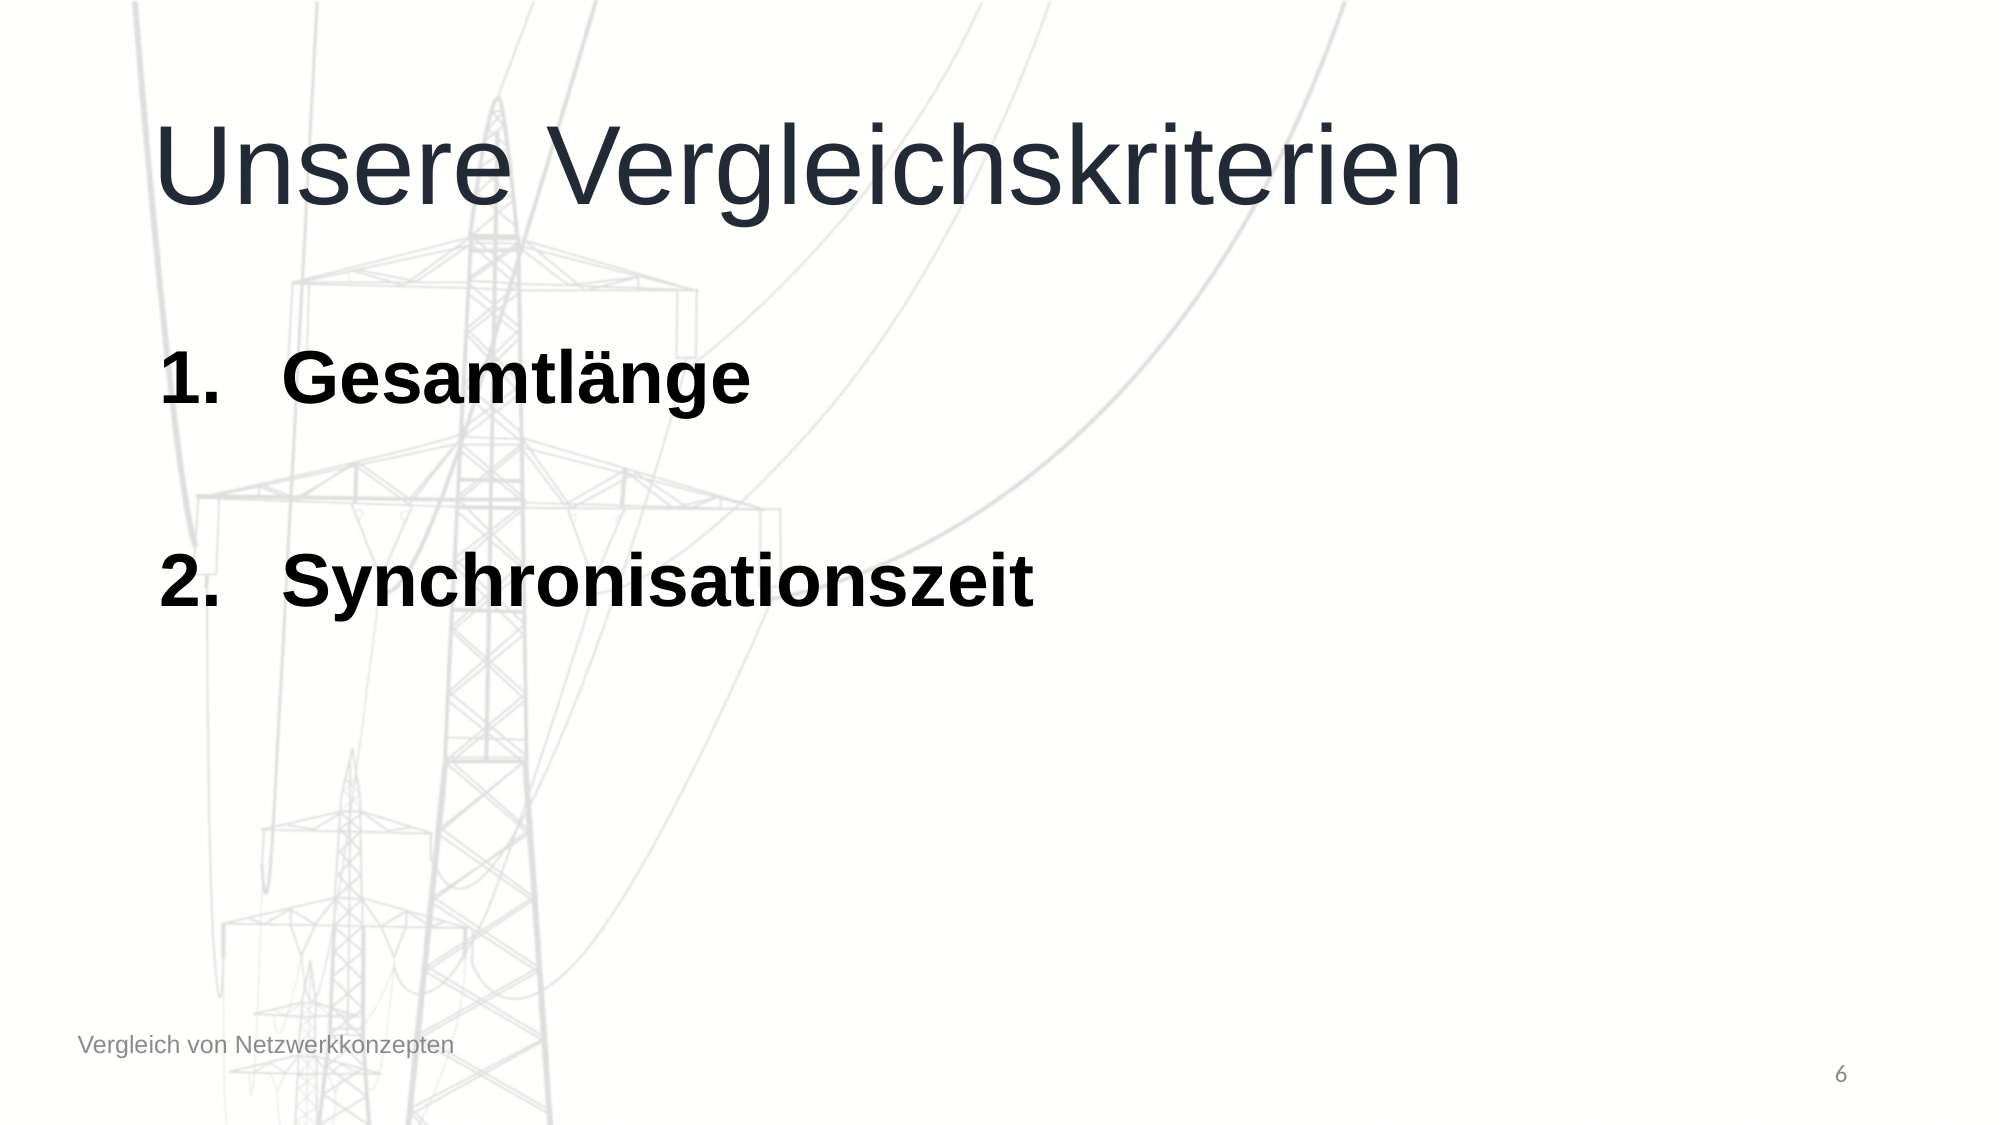

# Unsere Vergleichskriterien
Gesamtlänge

Synchronisationszeit

Vergleich von Netzwerkkonzepten
6